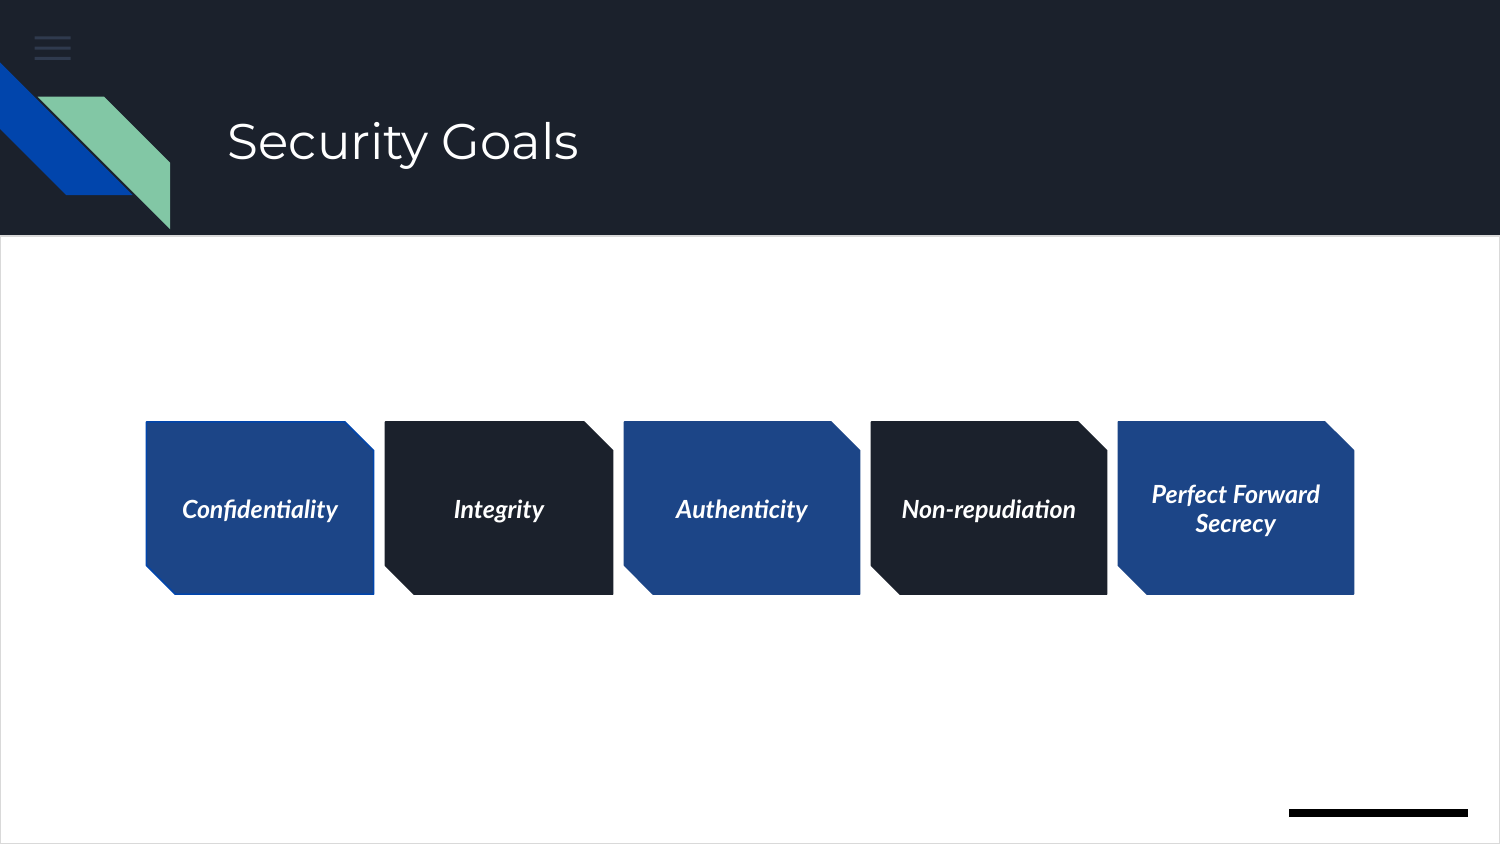

# Security Goals

Integrity
Authenticity
Non-repudiation
Perfect Forward Secrecy
Confidentiality